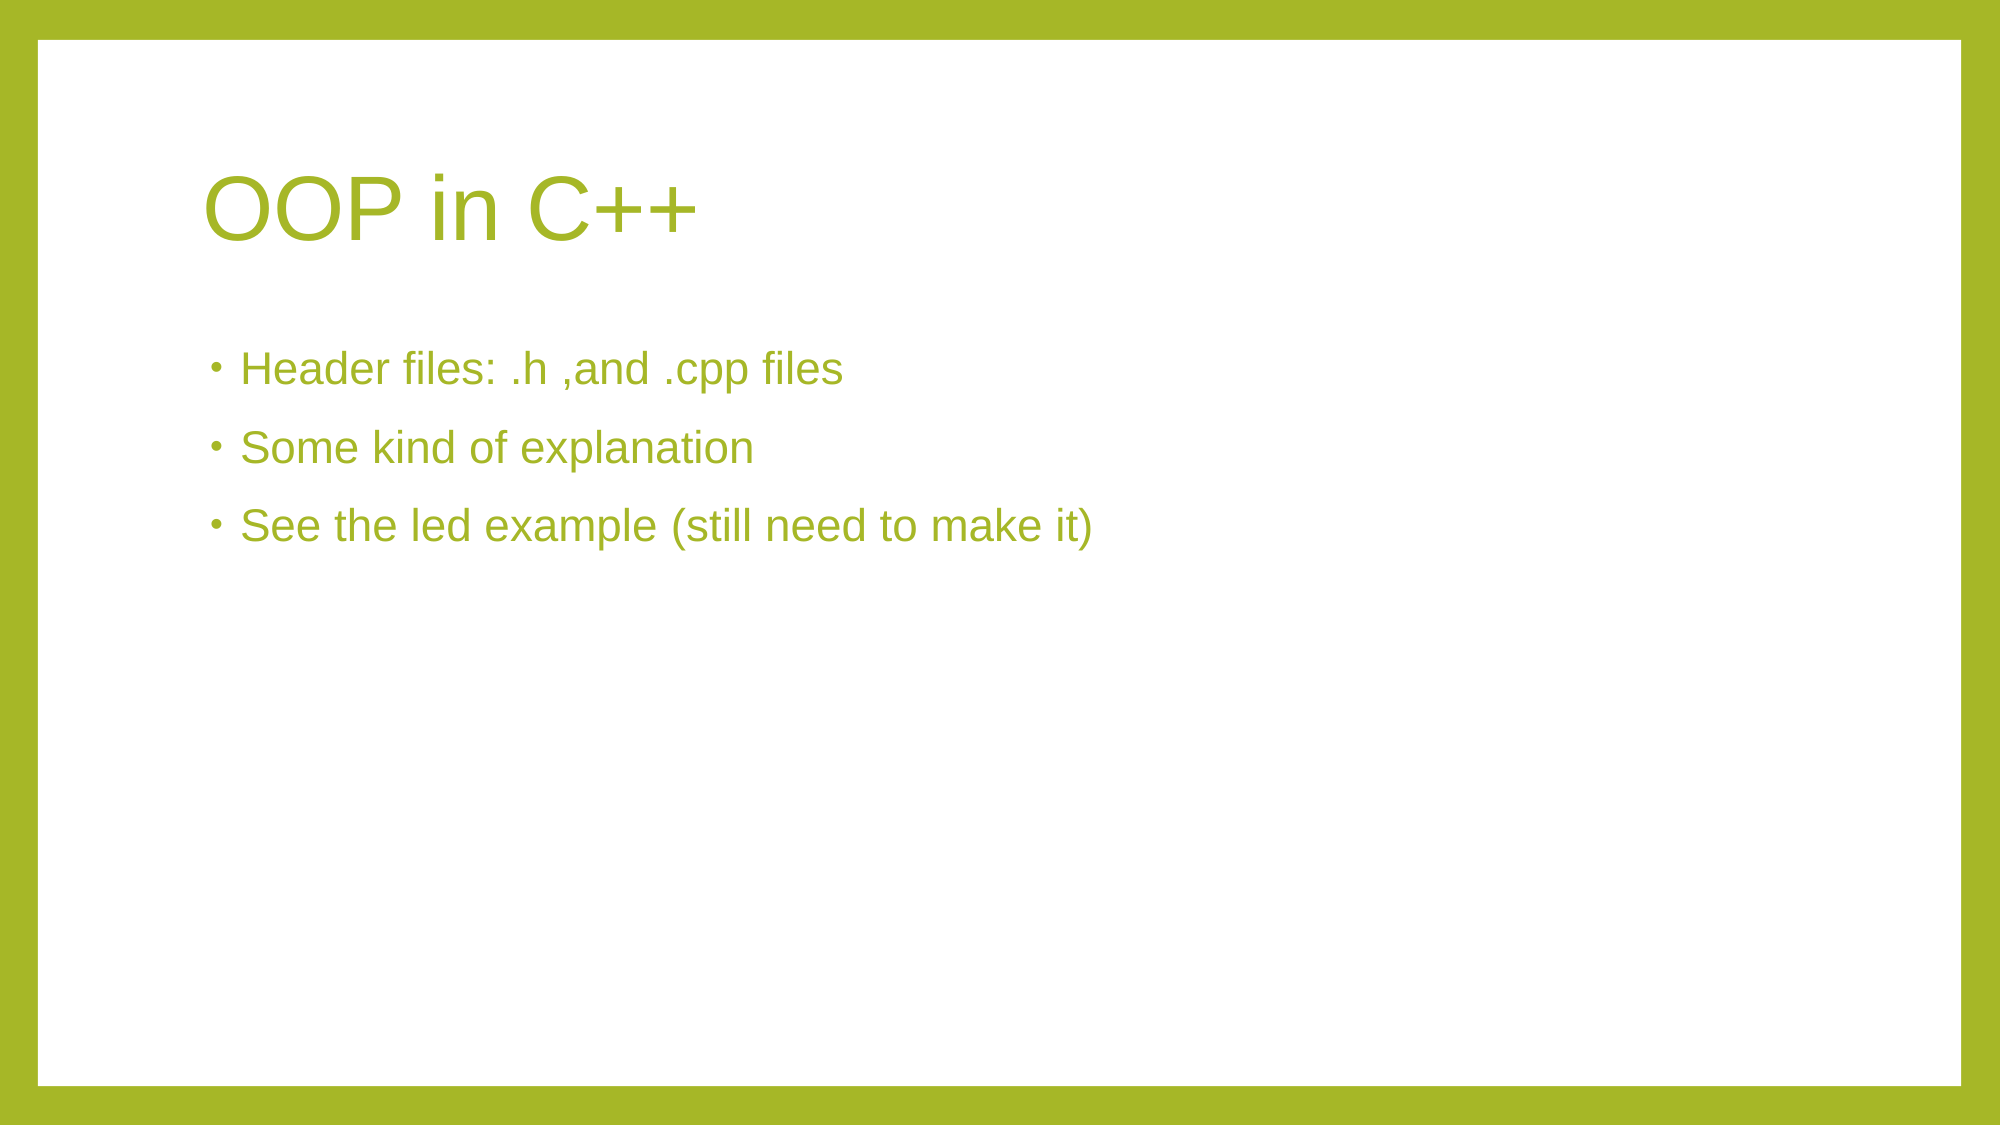

# OOP in C++
Header files: .h ,and .cpp files
Some kind of explanation
See the led example (still need to make it)